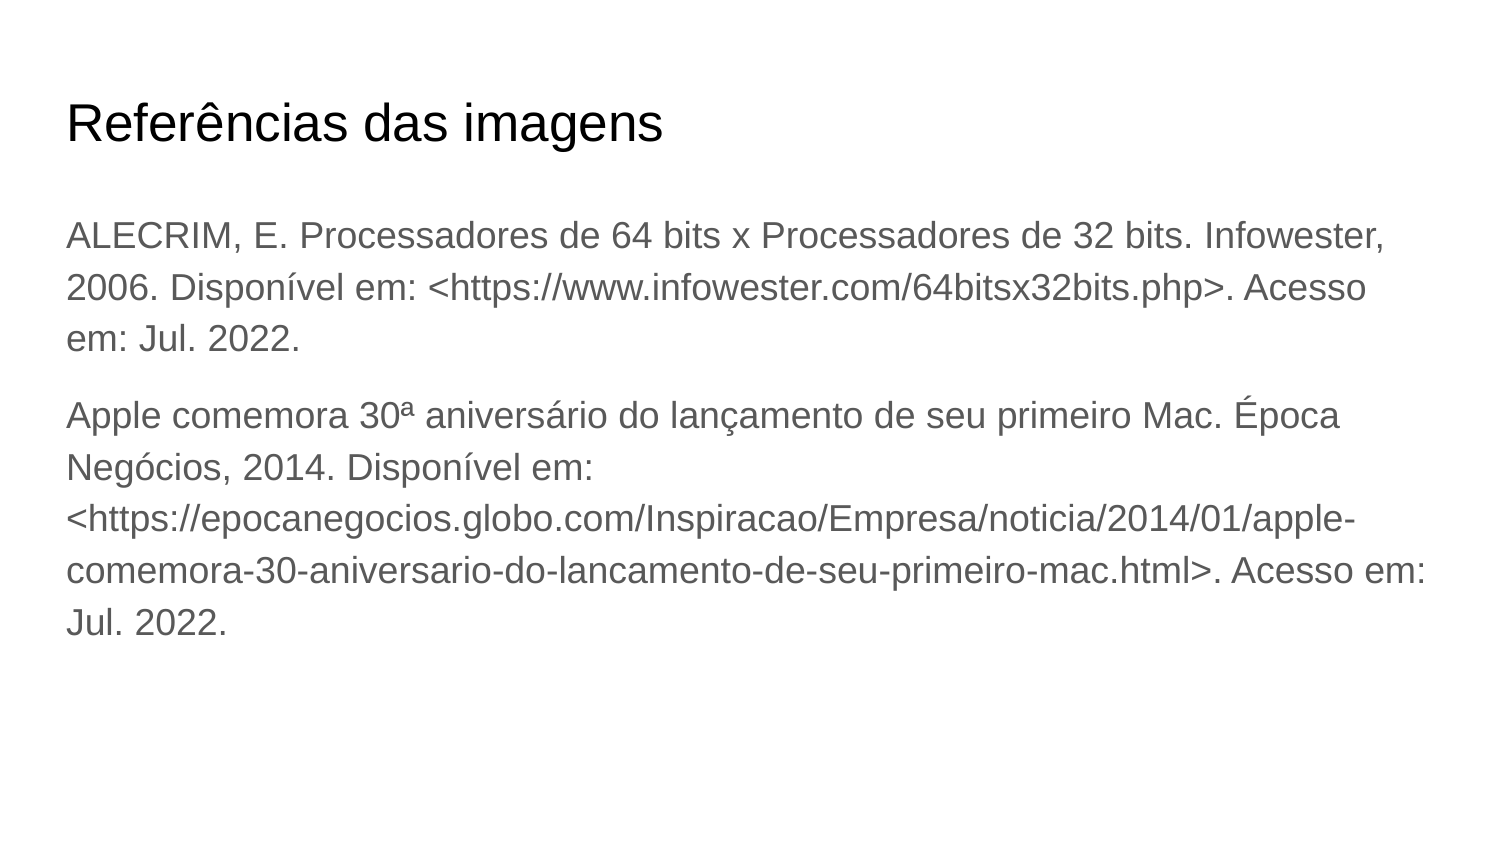

Referências das imagens
# ALECRIM, E. Processadores de 64 bits x Processadores de 32 bits. Infowester, 2006. Disponível em: <https://www.infowester.com/64bitsx32bits.php>. Acesso em: Jul. 2022.
Apple comemora 30ª aniversário do lançamento de seu primeiro Mac. Época Negócios, 2014. Disponível em: <https://epocanegocios.globo.com/Inspiracao/Empresa/noticia/2014/01/apple-comemora-30-aniversario-do-lancamento-de-seu-primeiro-mac.html>. Acesso em: Jul. 2022.